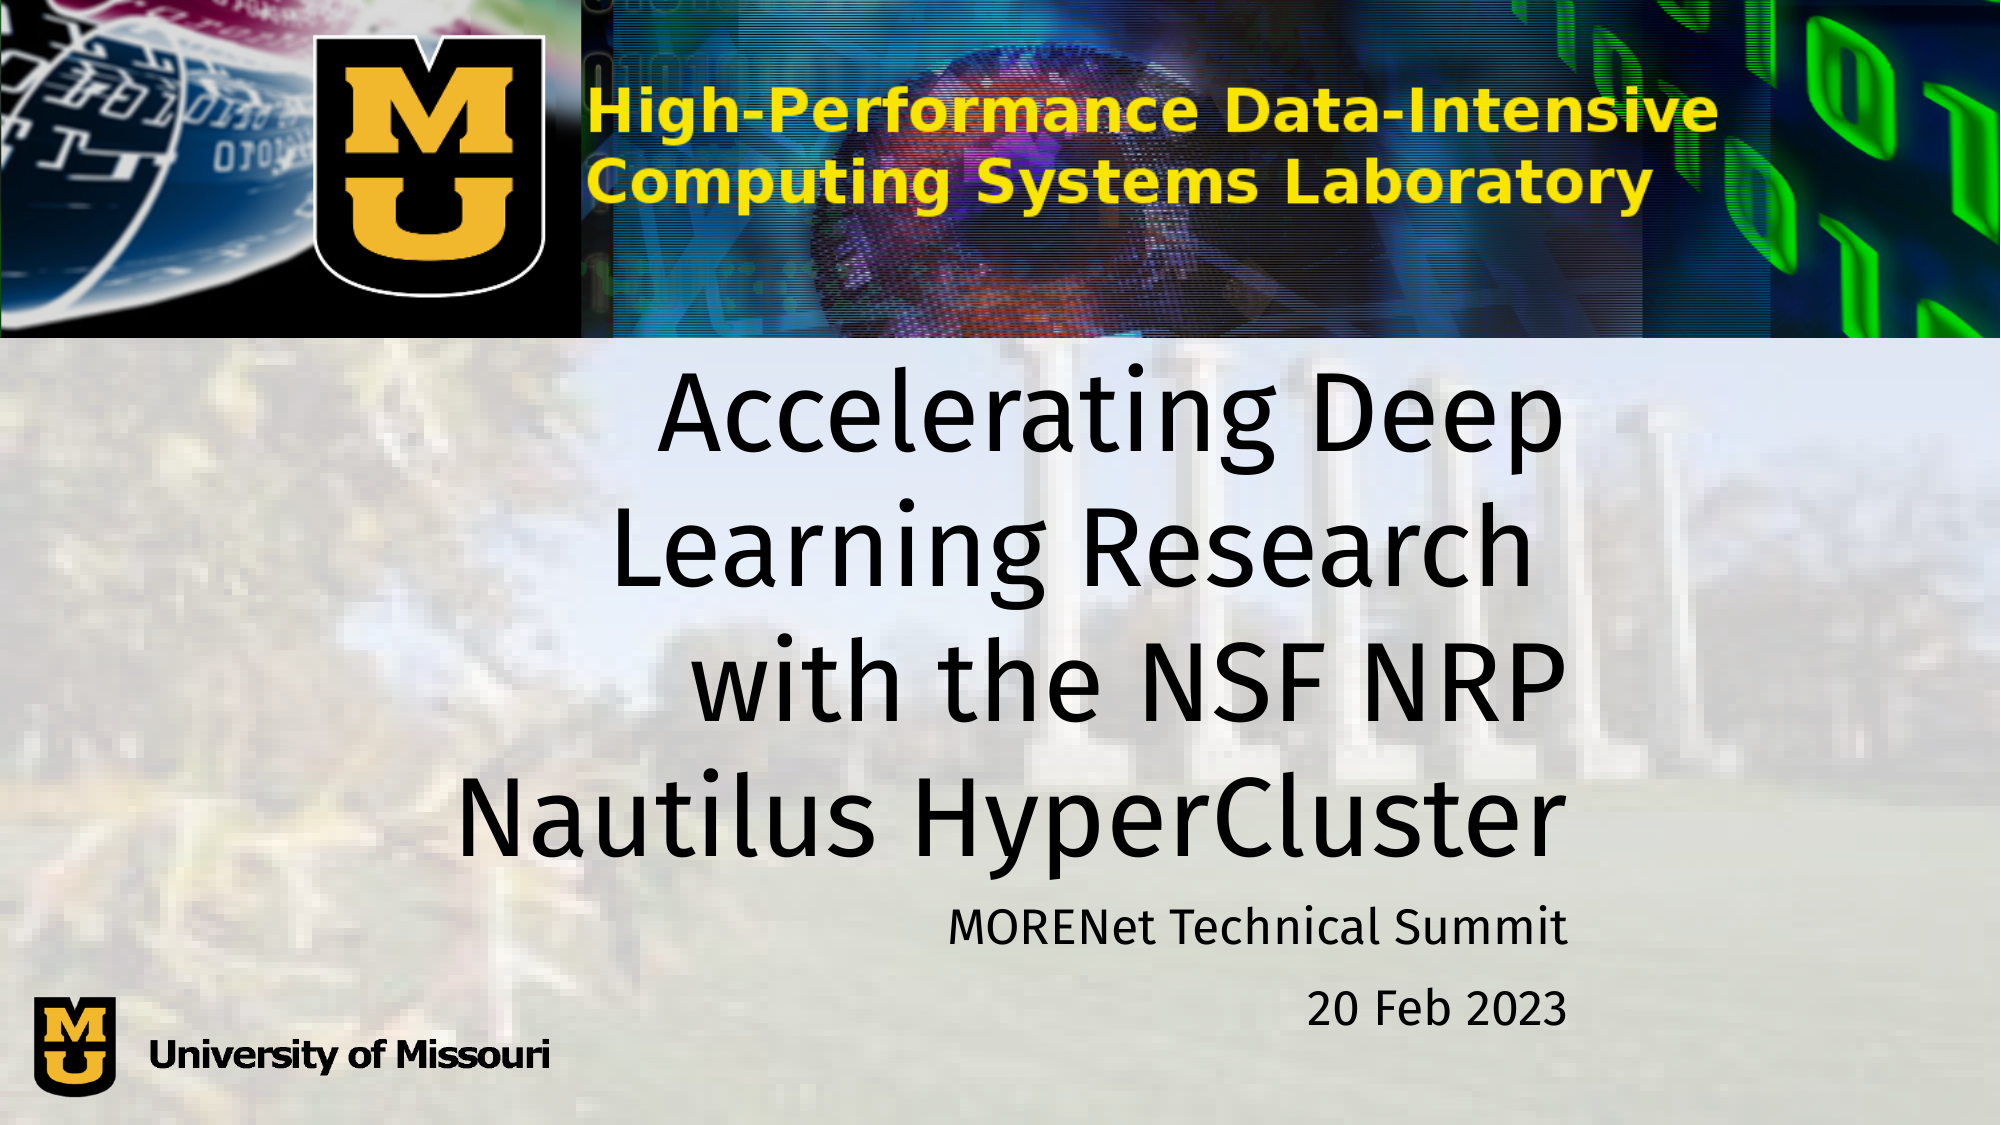

# Accelerating Deep Learning Research with the NSF NRP Nautilus HyperCluster
MORENet Technical Summit
20 Feb 2023